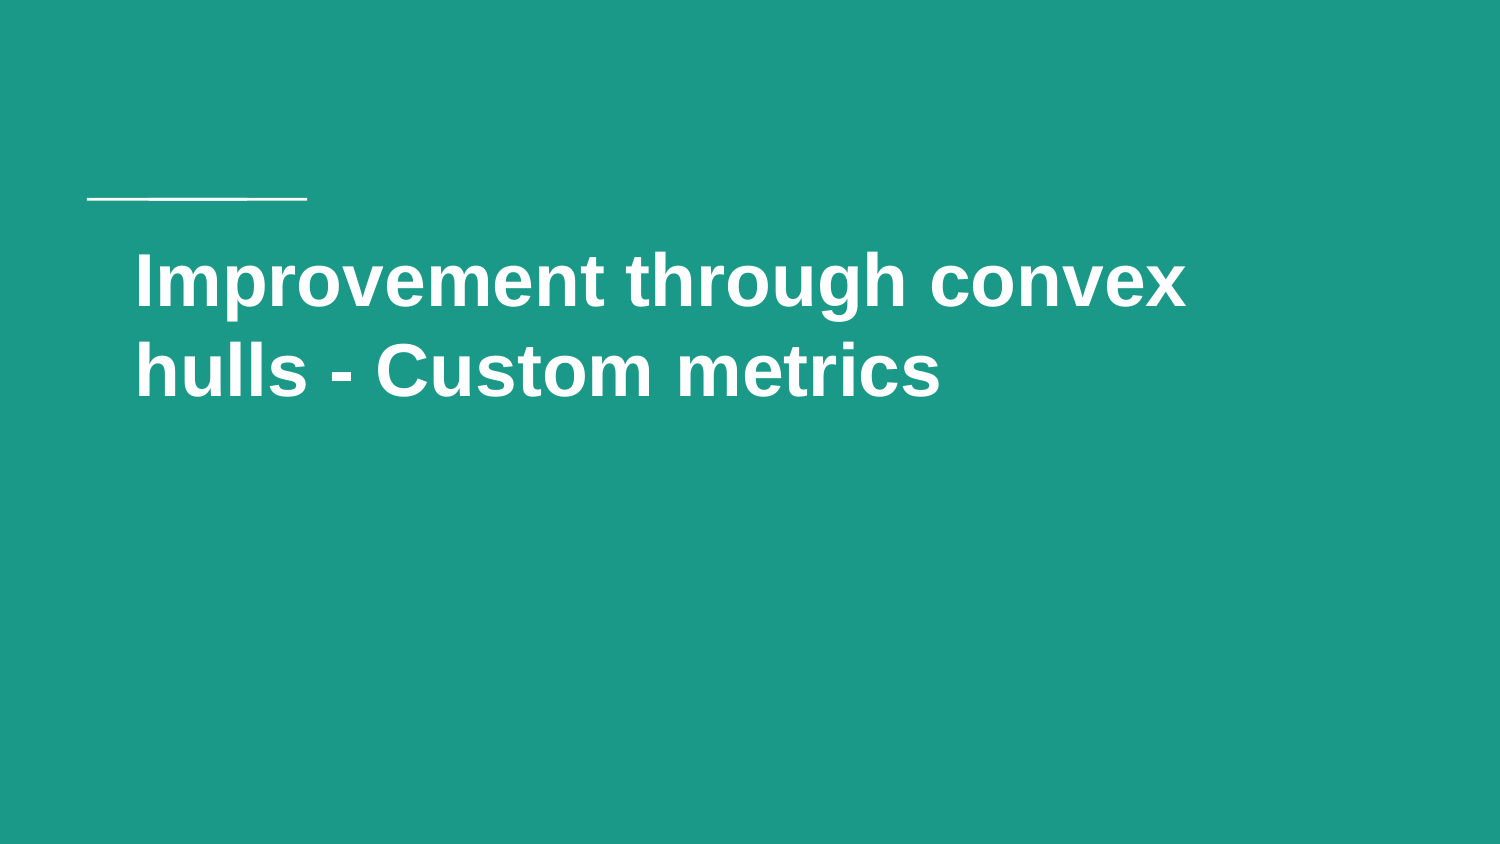

# Improvement through convex hulls - Custom metrics